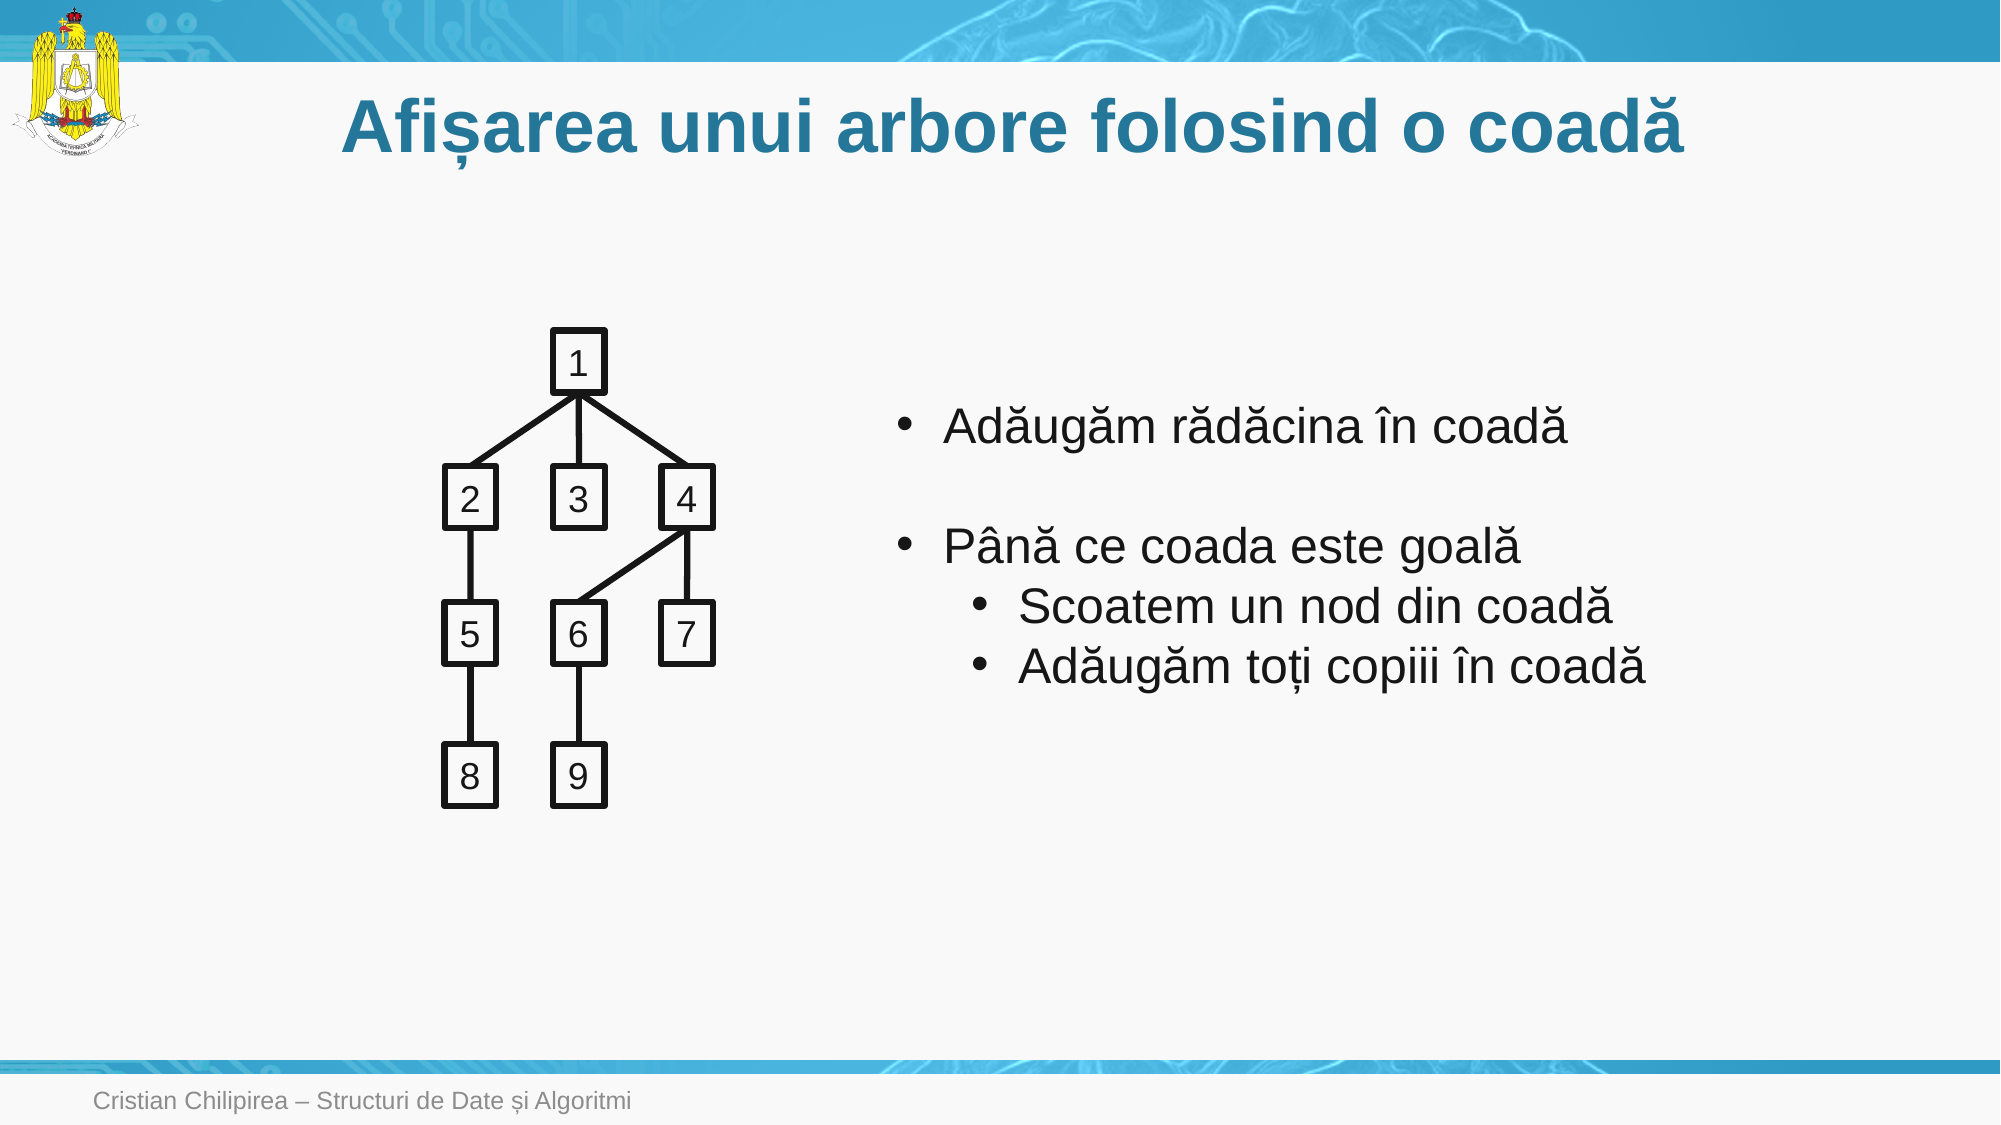

# Afișarea unui arbore folosind o coadă
1
Adăugăm rădăcina în coadă

Până ce coada este goală
Scoatem un nod din coadă
Adăugăm toți copiii în coadă
2
3
4
5
6
7
8
9
Cristian Chilipirea – Structuri de Date și Algoritmi